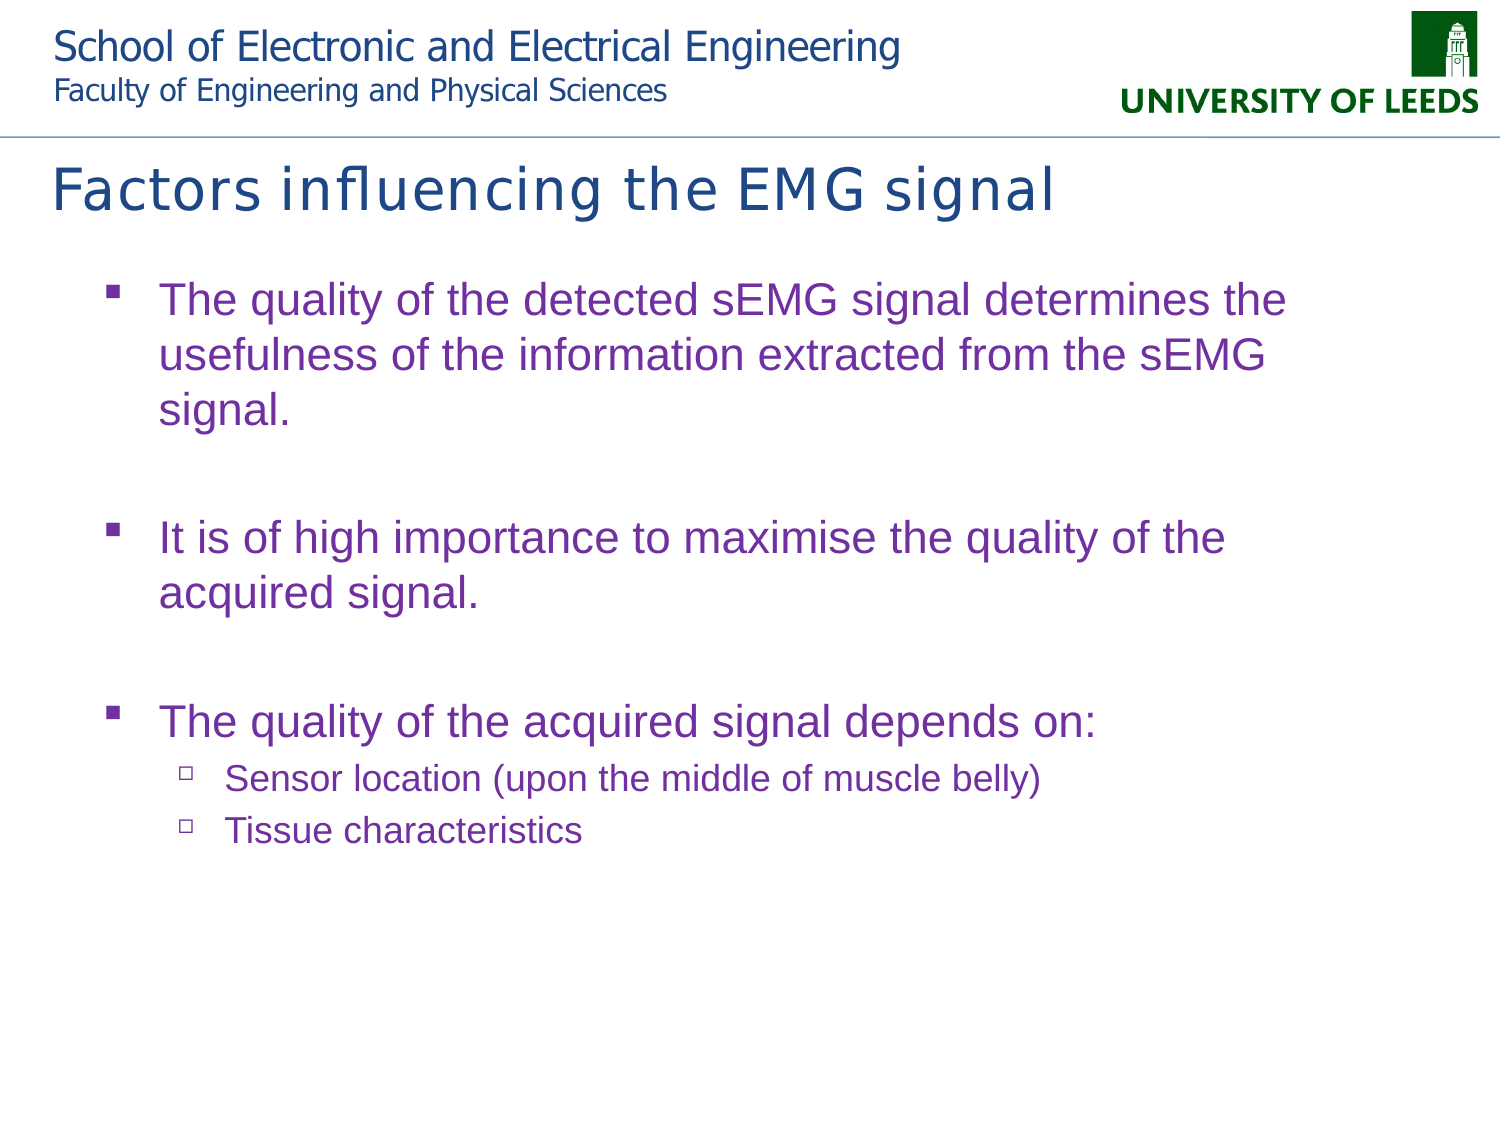

# Factors influencing the EMG signal
The quality of the detected sEMG signal determines the usefulness of the information extracted from the sEMG signal.

It is of high importance to maximise the quality of the acquired signal.

The quality of the acquired signal depends on:
Sensor location (upon the middle of muscle belly)
Tissue characteristics